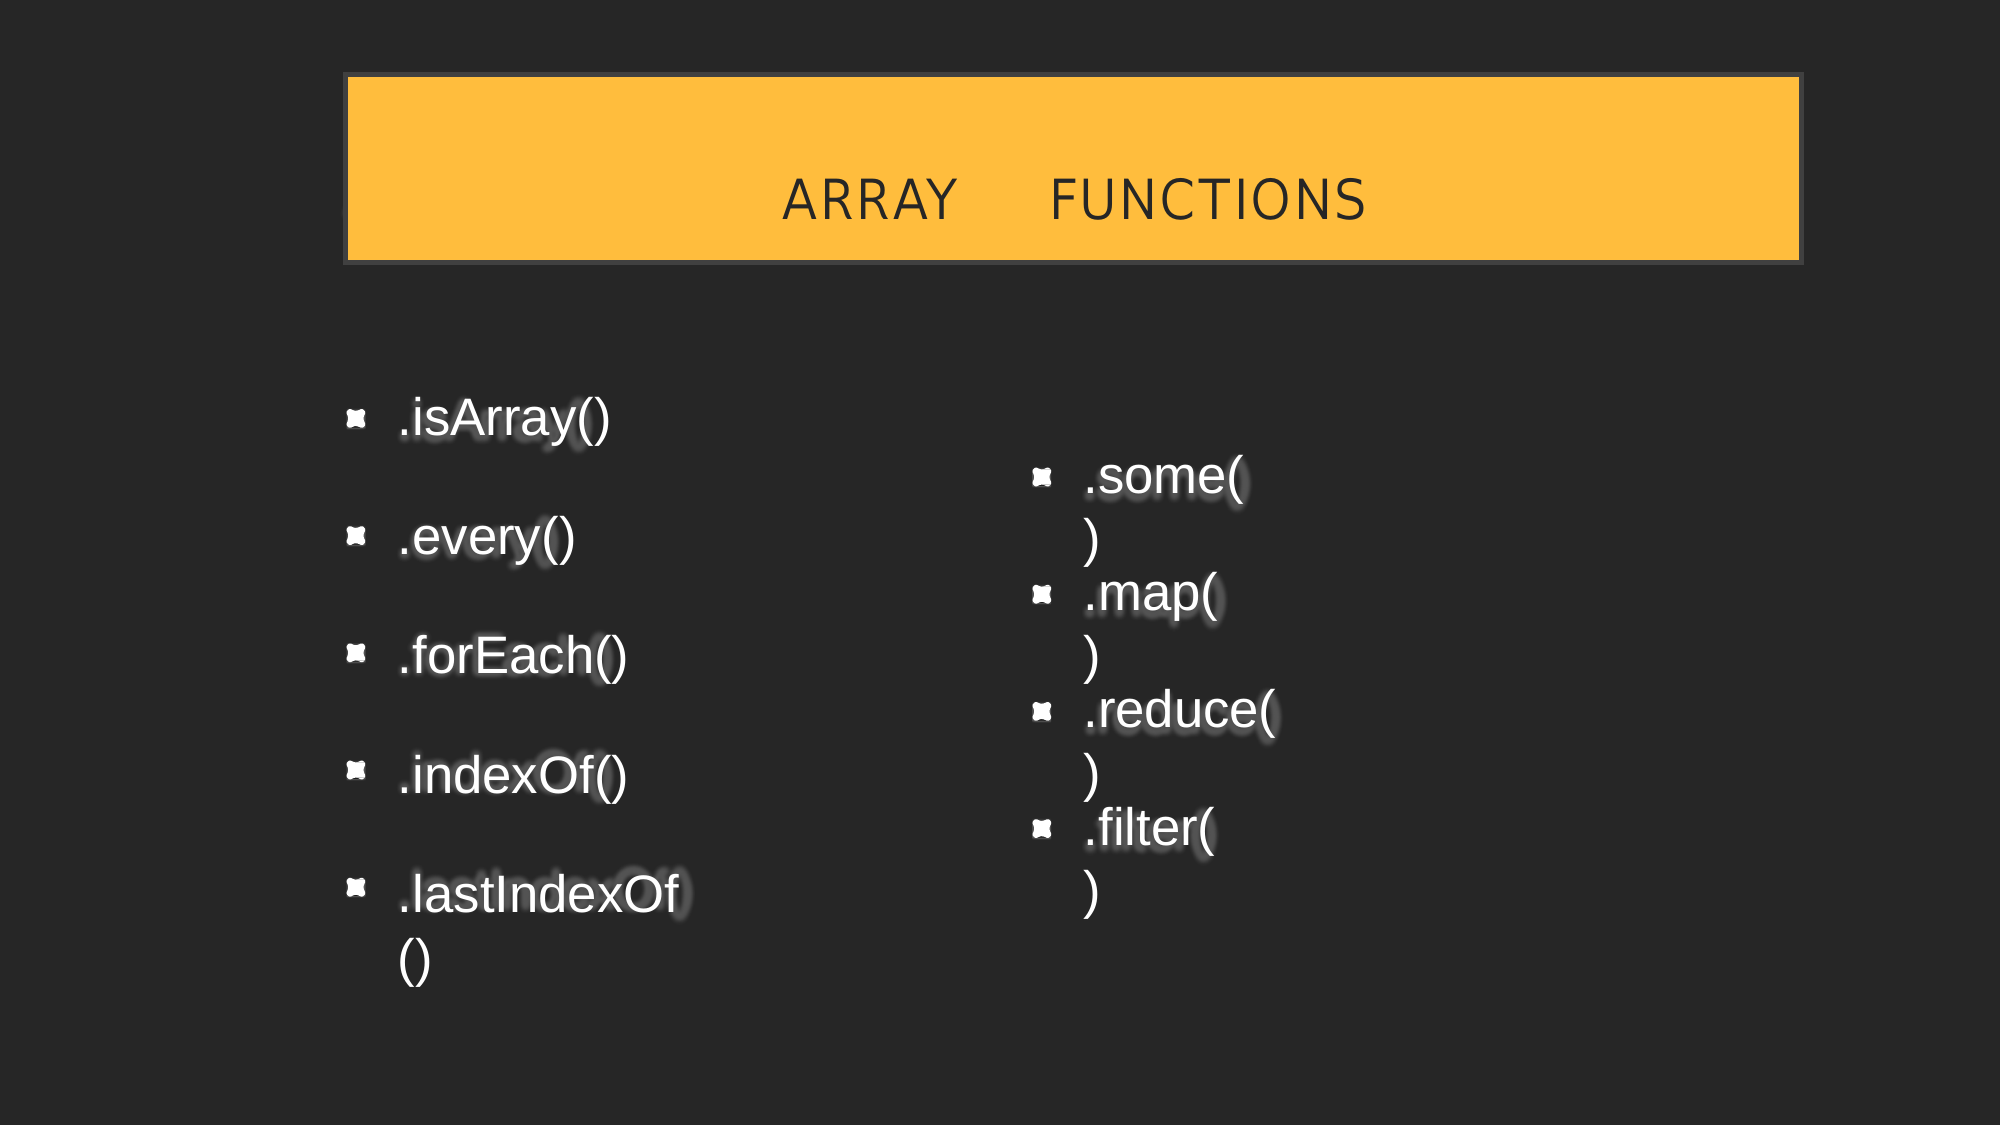

# Array	functions

.isArray()

.every()

.forEach()

.indexOf()

.lastIndexOf()

.some()

.map()

.reduce()

.filter()